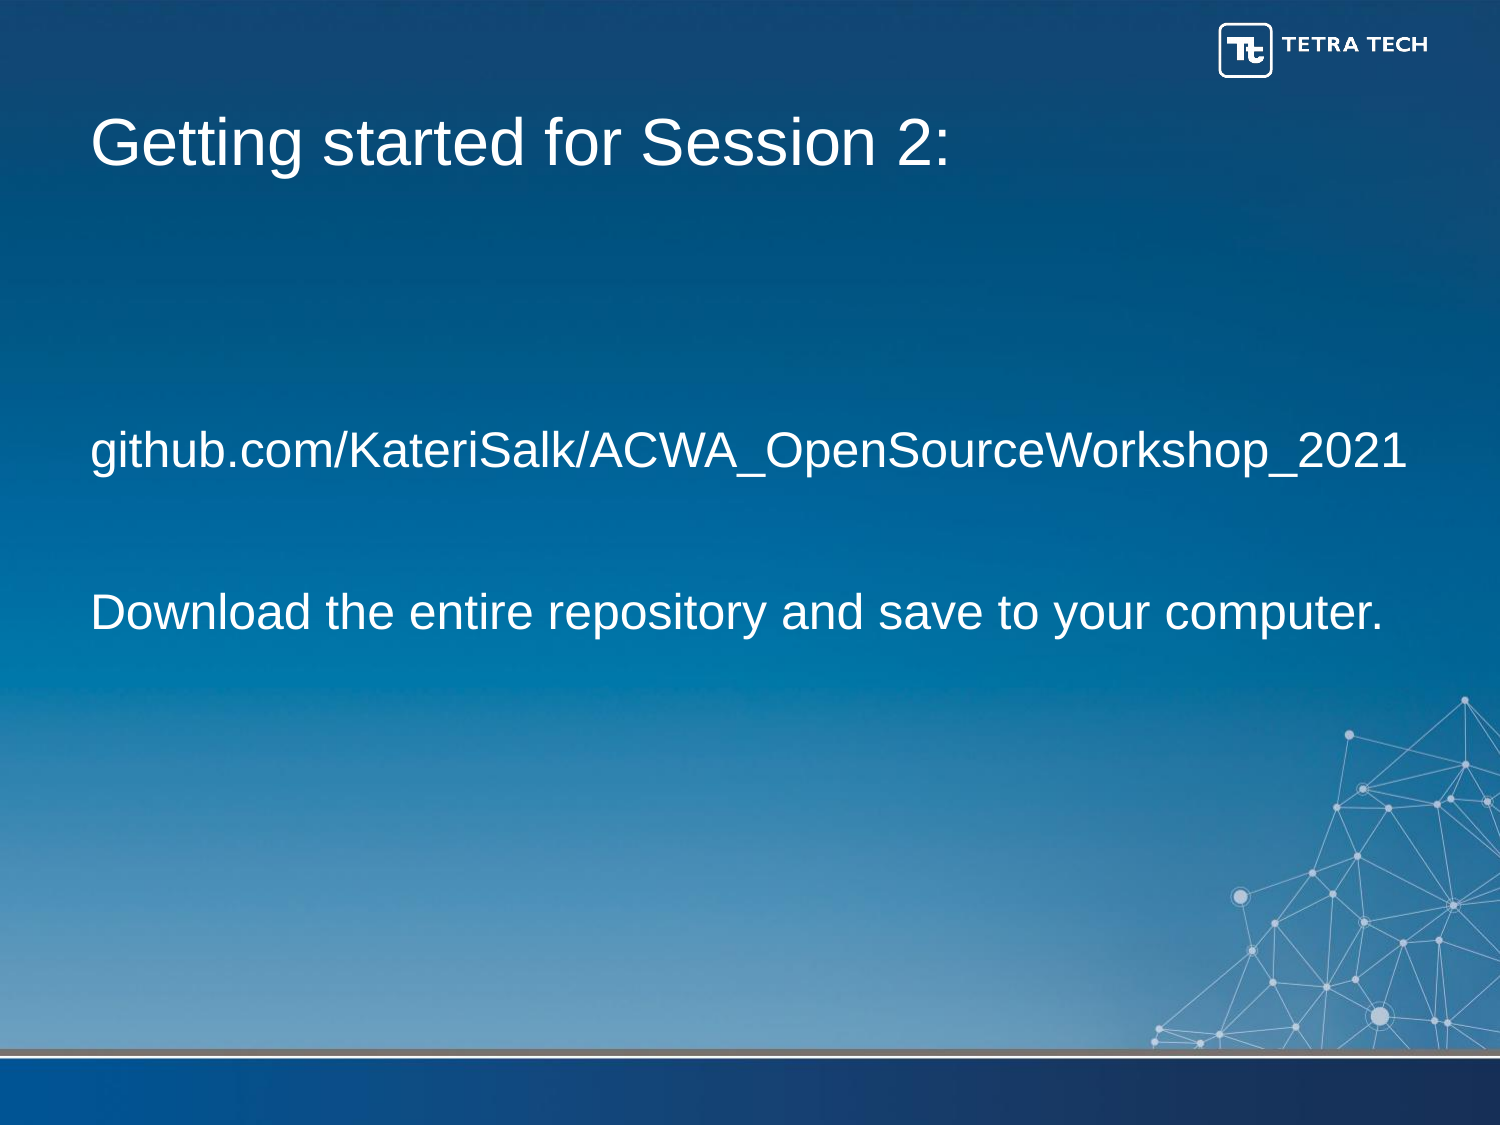

# Getting started for Session 2:

github.com/KateriSalk/ACWA_OpenSourceWorkshop_2021​

Download the entire repository and save to your computer.